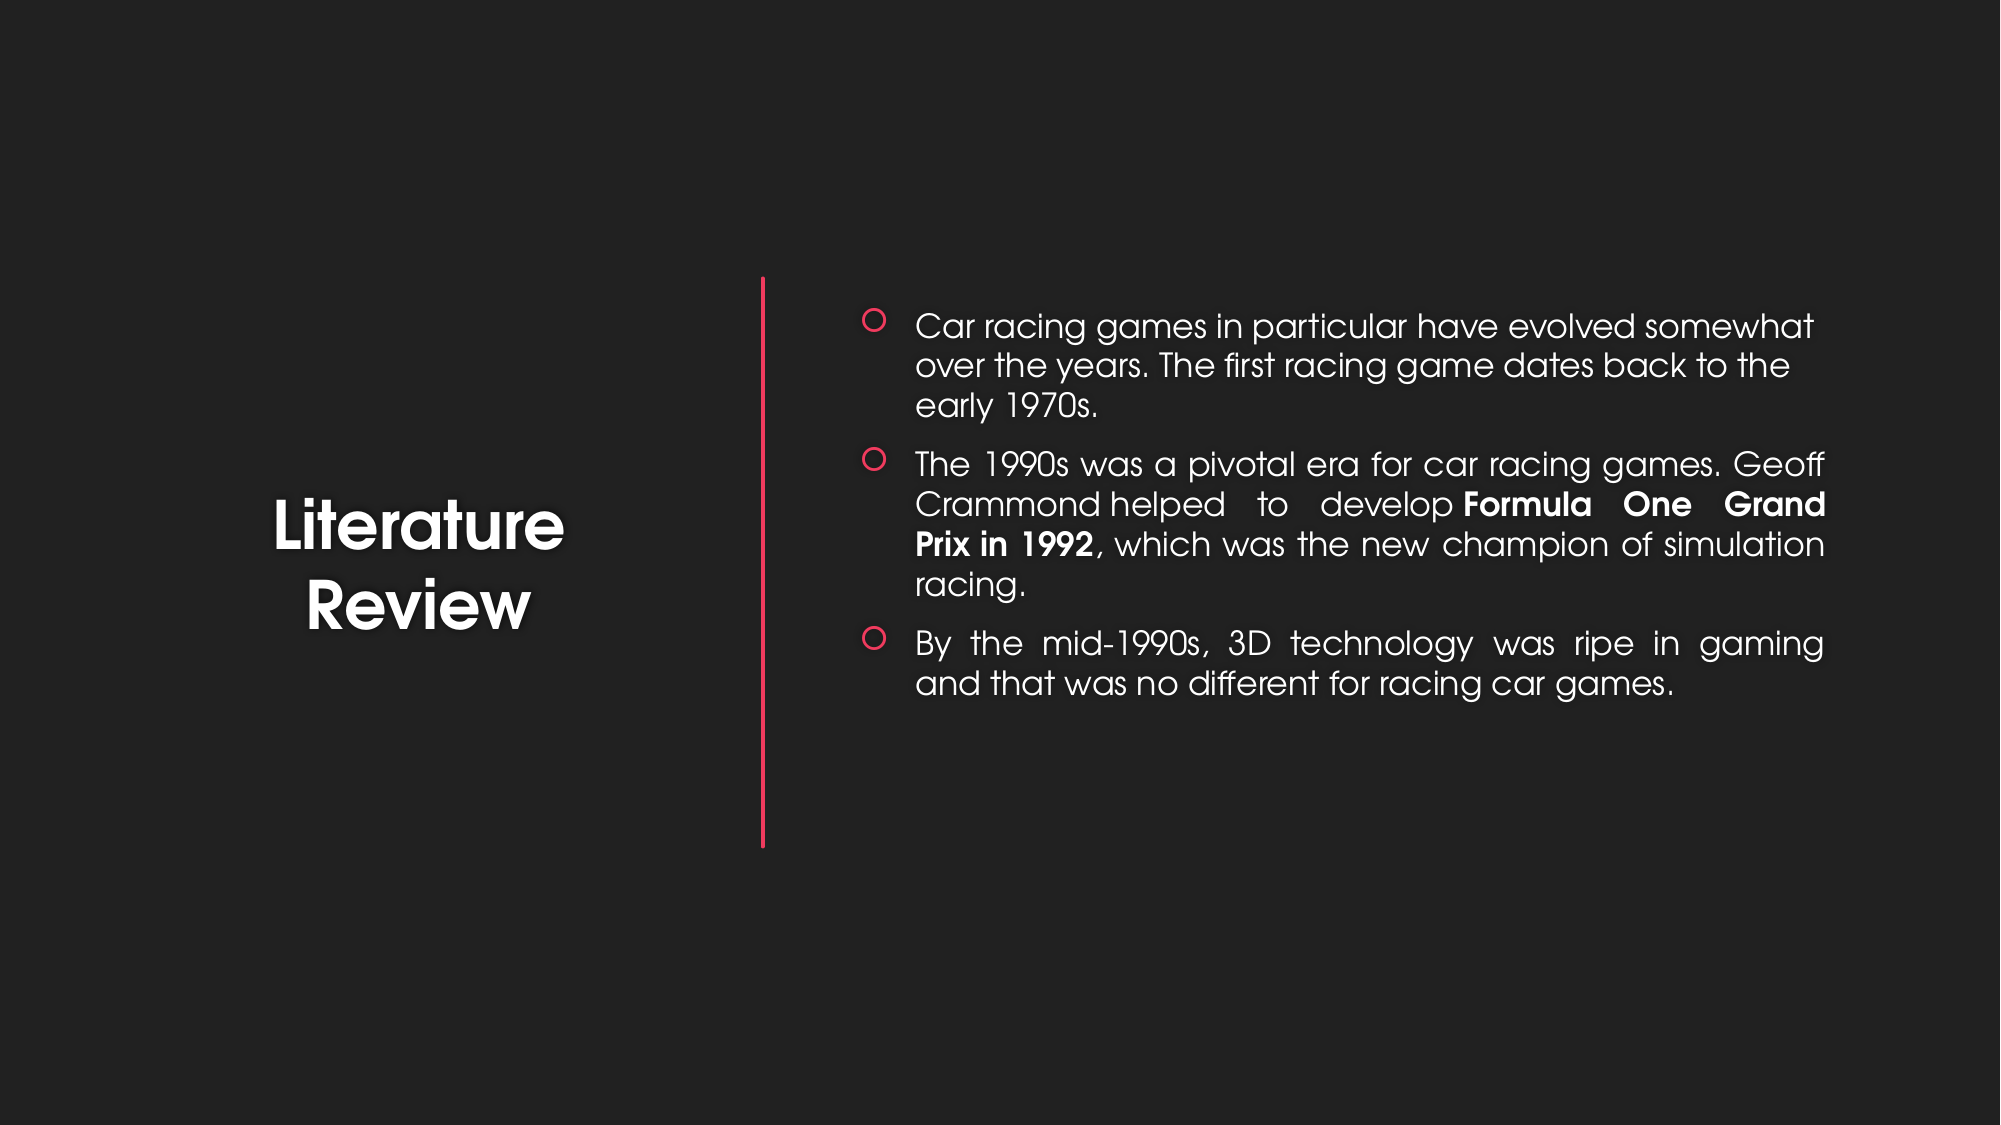

Car racing games in particular have evolved somewhat over the years. The first racing game dates back to the early 1970s.
The 1990s was a pivotal era for car racing games. Geoff Crammond helped to develop Formula One Grand Prix in 1992, which was the new champion of simulation racing.
By the mid-1990s, 3D technology was ripe in gaming and that was no different for racing car games.

# Literature Review